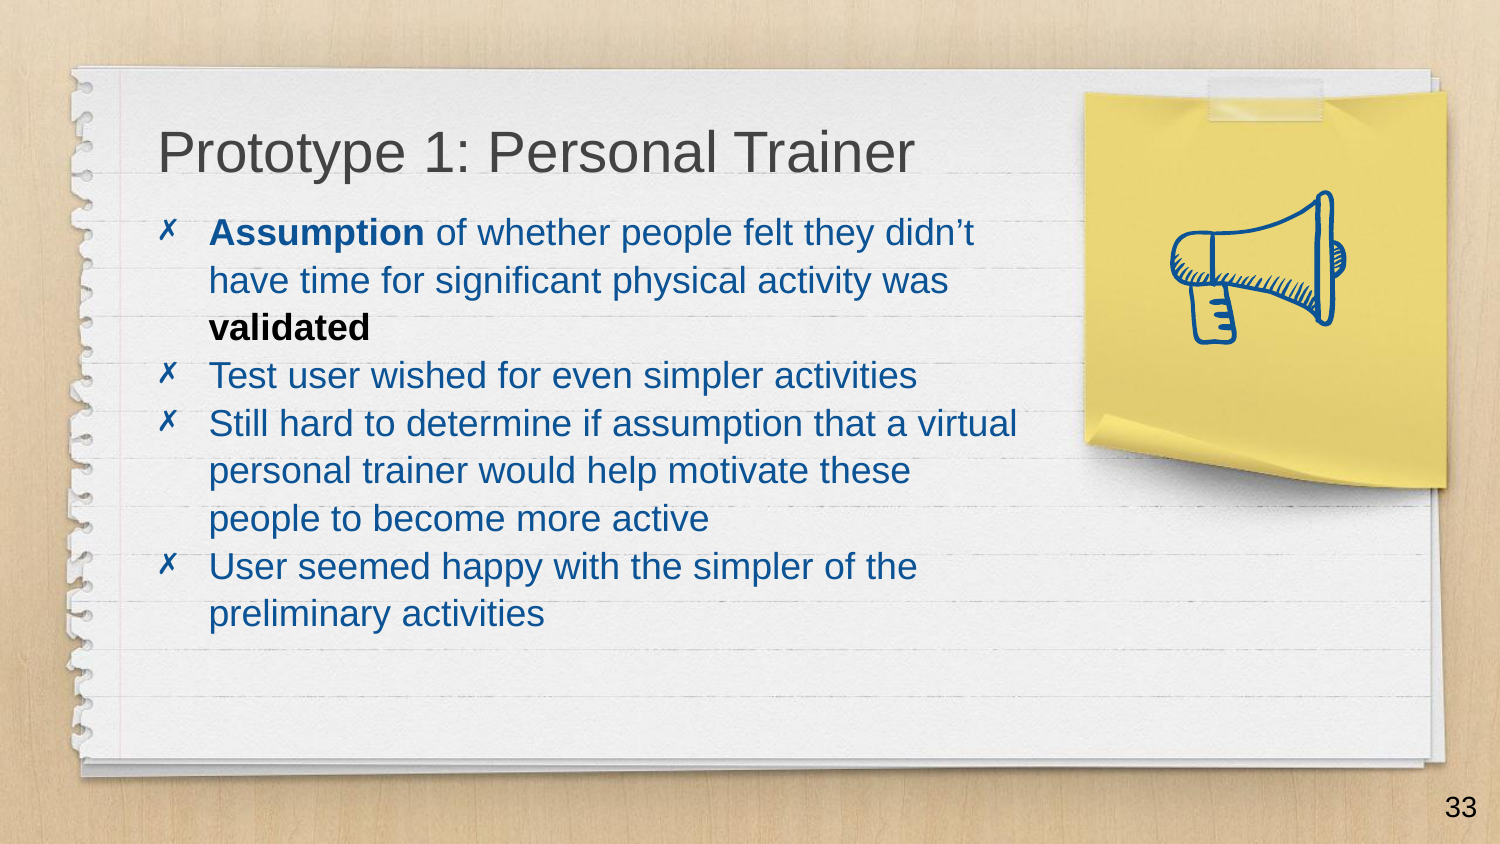

Prototype 1: Personal Trainer
Assumption of whether people felt they didn’t have time for significant physical activity was validated
Test user wished for even simpler activities
Still hard to determine if assumption that a virtual personal trainer would help motivate these people to become more active
User seemed happy with the simpler of the preliminary activities

33